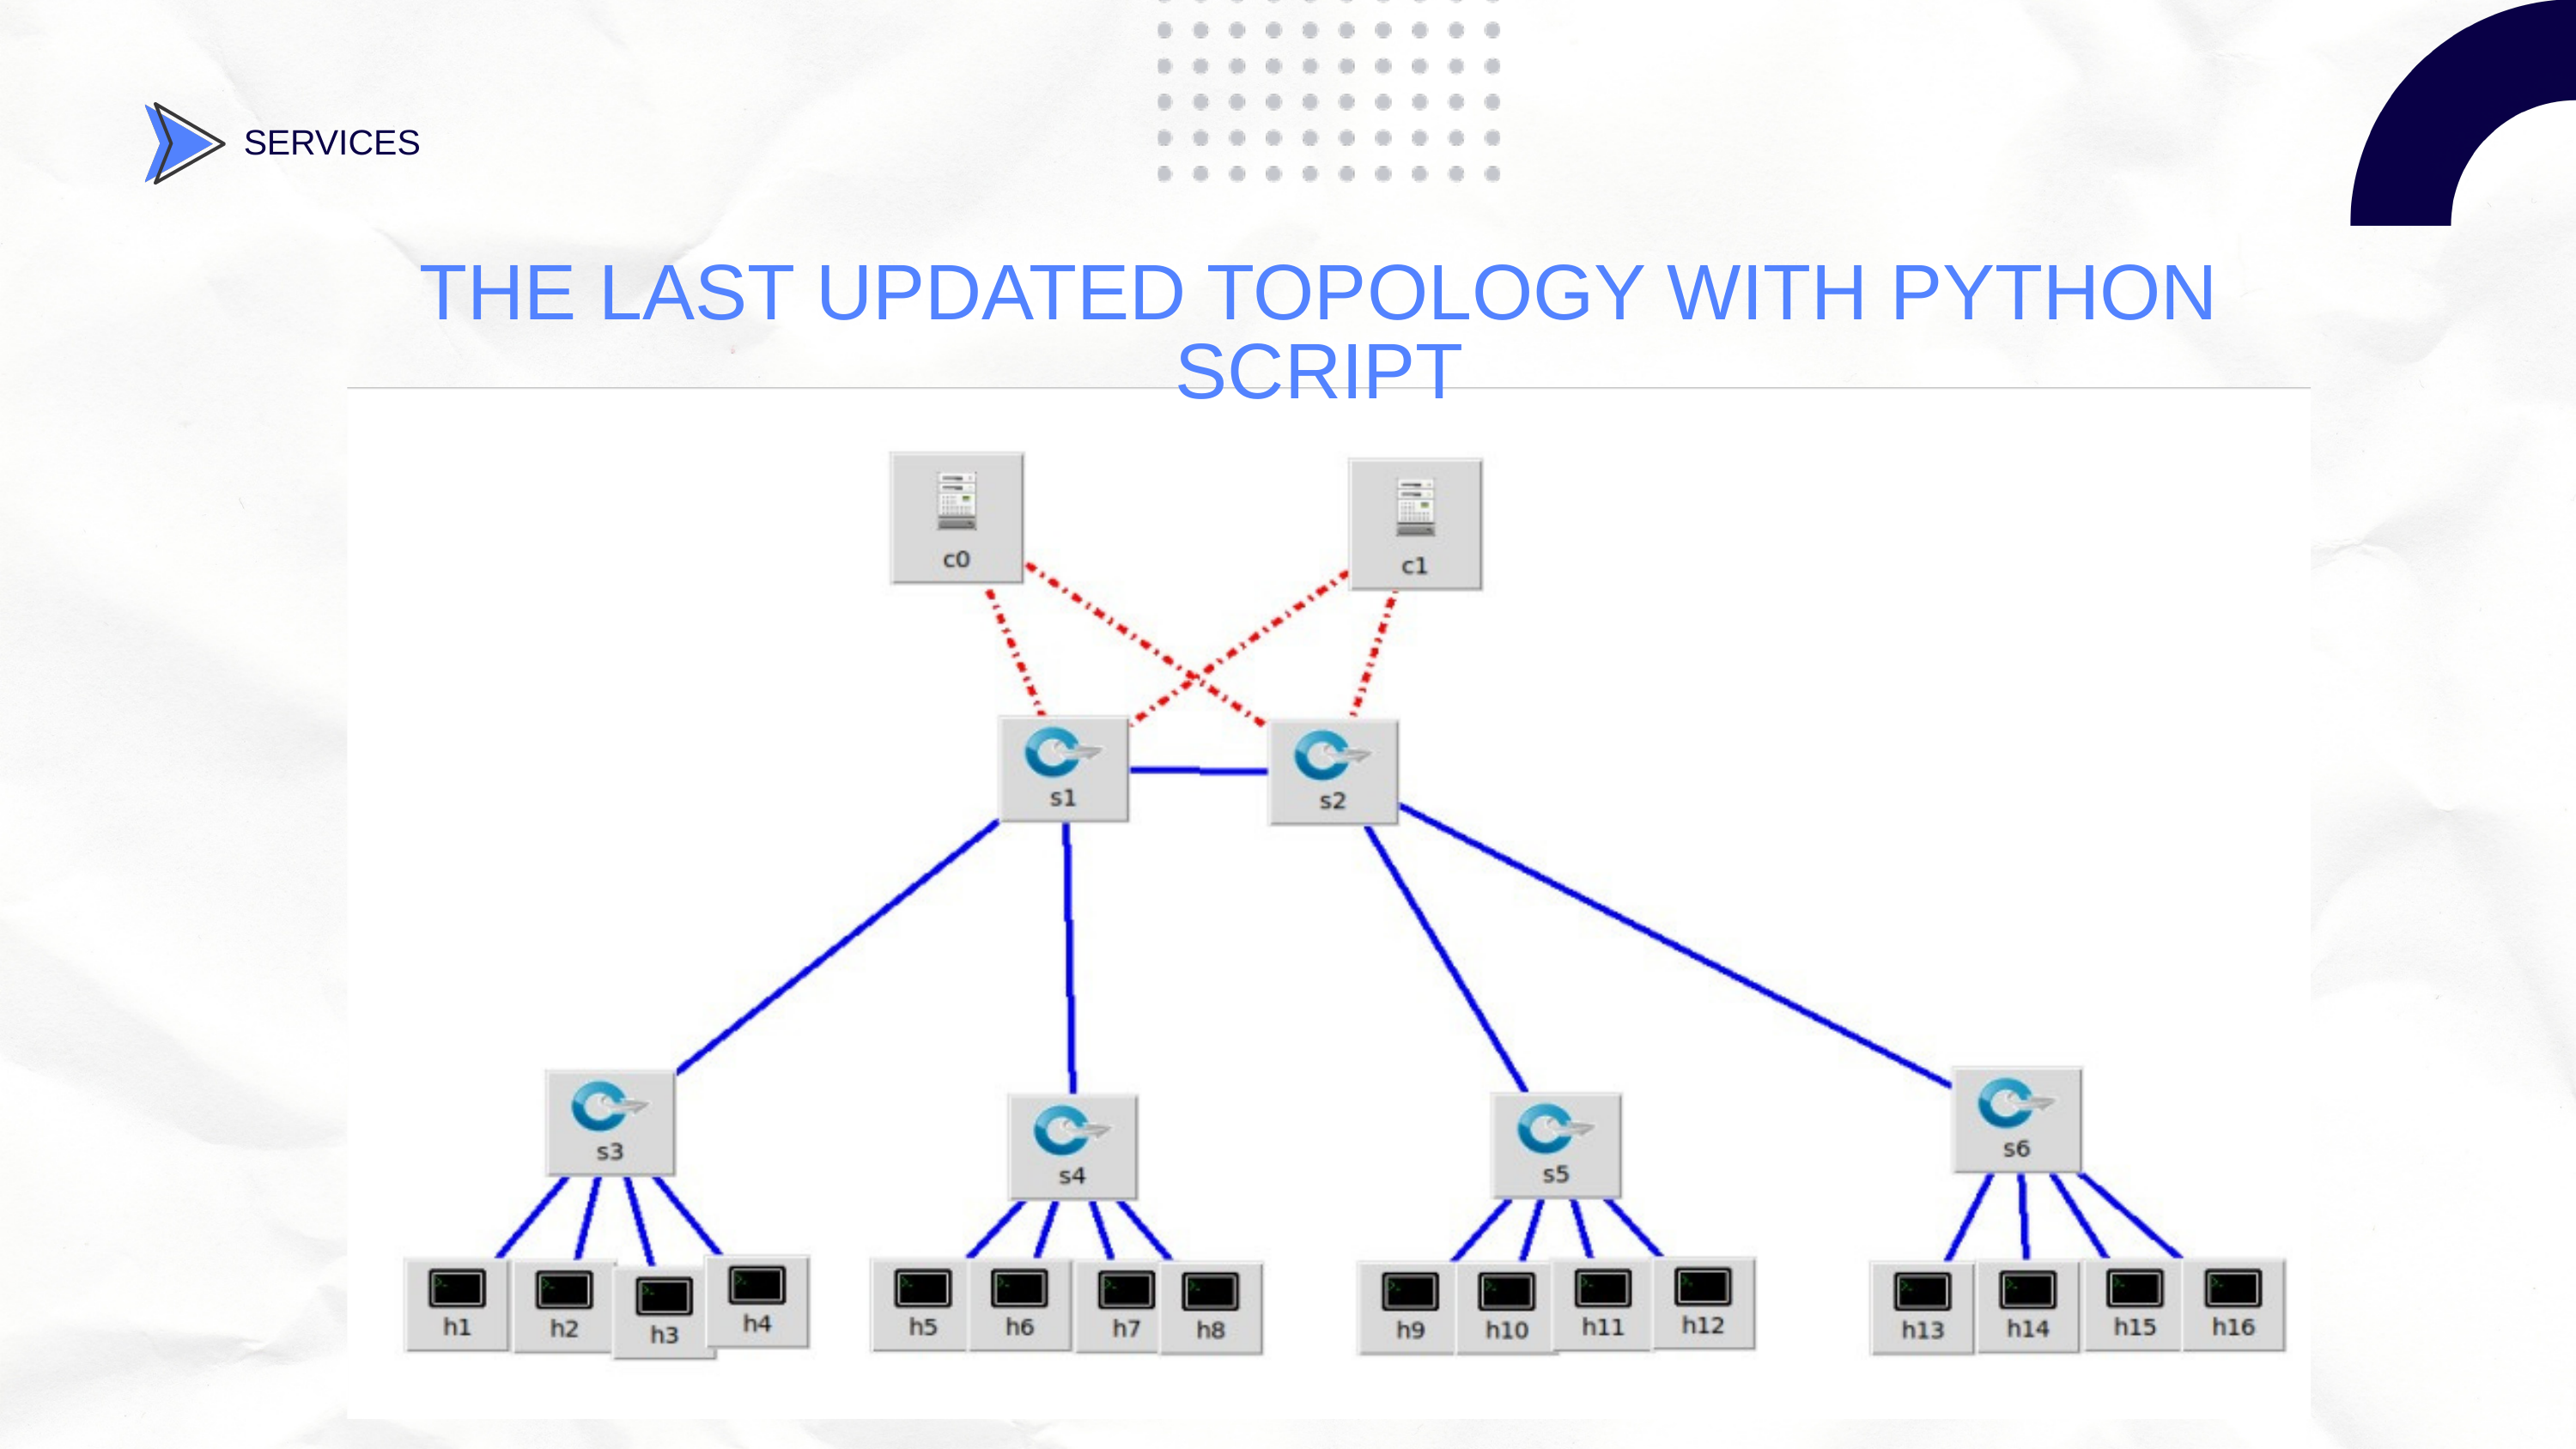

SERVICES
THE LAST UPDATED TOPOLOGY WITH PYTHON SCRIPT